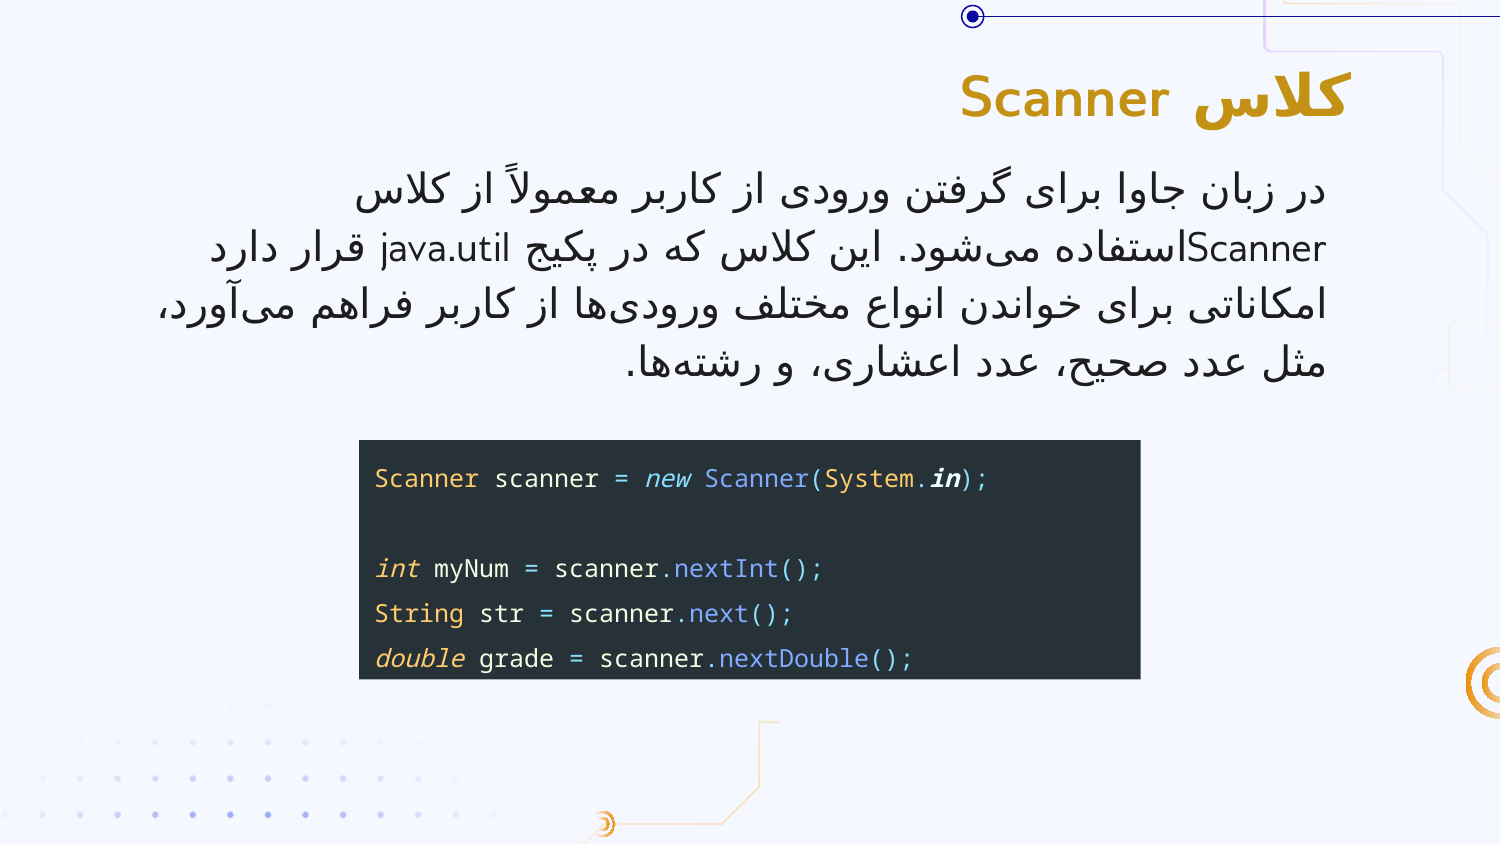

# کلاس Scanner
در زبان جاوا برای گرفتن ورودی از کاربر معمولاً از کلاس  Scannerاستفاده می‌شود. این کلاس که در پکیج java.util قرار دارد امکاناتی برای خواندن انواع مختلف ورودی‌ها از کاربر فراهم می‌آورد، مثل عدد صحیح، عدد اعشاری، و رشته‌ها.

Scanner scanner = new Scanner(System.in);
int myNum = scanner.nextInt();
String str = scanner.next();
double grade = scanner.nextDouble();